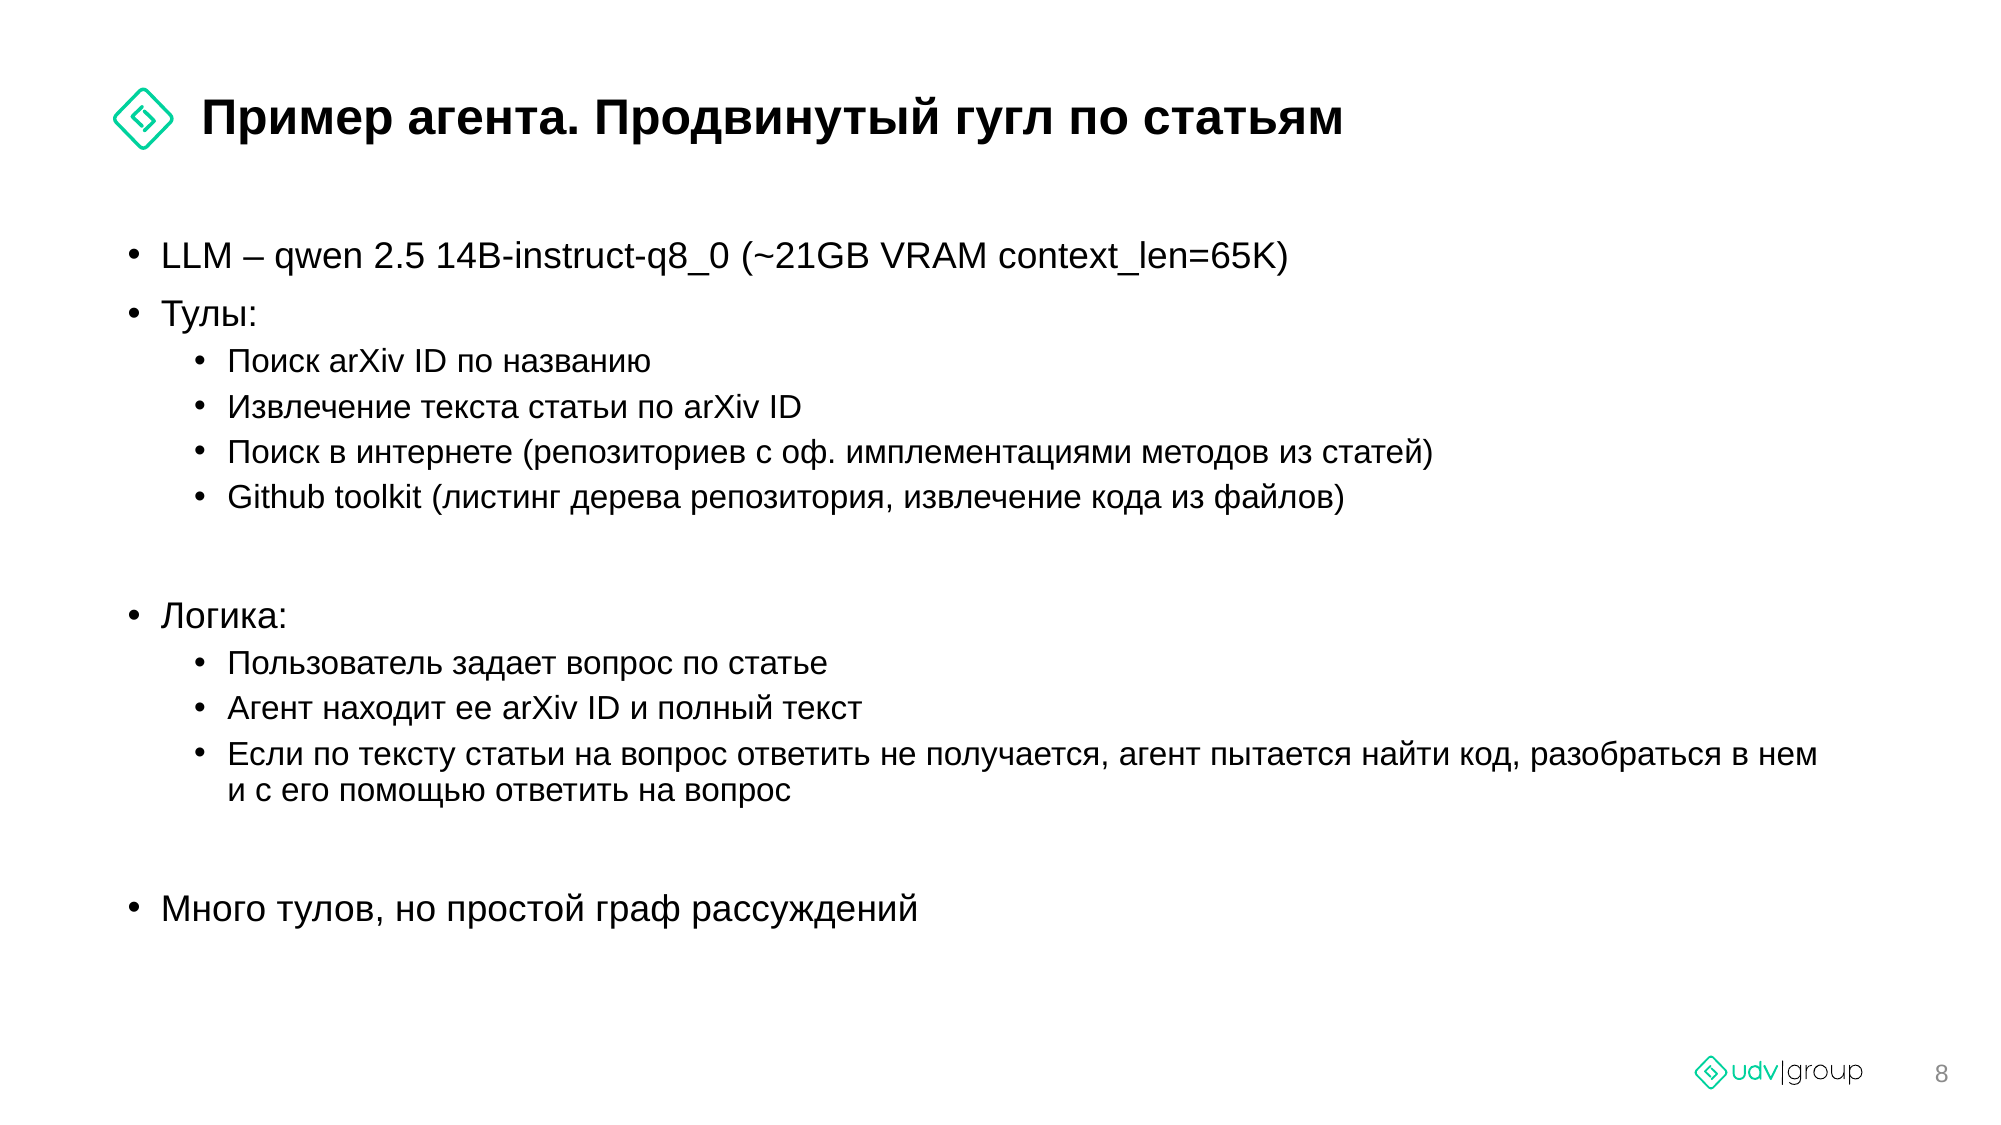

# Пример агента. Продвинутый гугл по статьям
LLM – qwen 2.5 14B-instruct-q8_0 (~21GB VRAM context_len=65K)
Тулы:
Поиск arXiv ID по названию
Извлечение текста статьи по arXiv ID
Поиск в интернете (репозиториев с оф. имплементациями методов из статей)
Github toolkit (листинг дерева репозитория, извлечение кода из файлов)

Логика:
Пользователь задает вопрос по статье
Агент находит ее arXiv ID и полный текст
Если по тексту статьи на вопрос ответить не получается, агент пытается найти код, разобраться в нем и с его помощью ответить на вопрос

Много тулов, но простой граф рассуждений
8